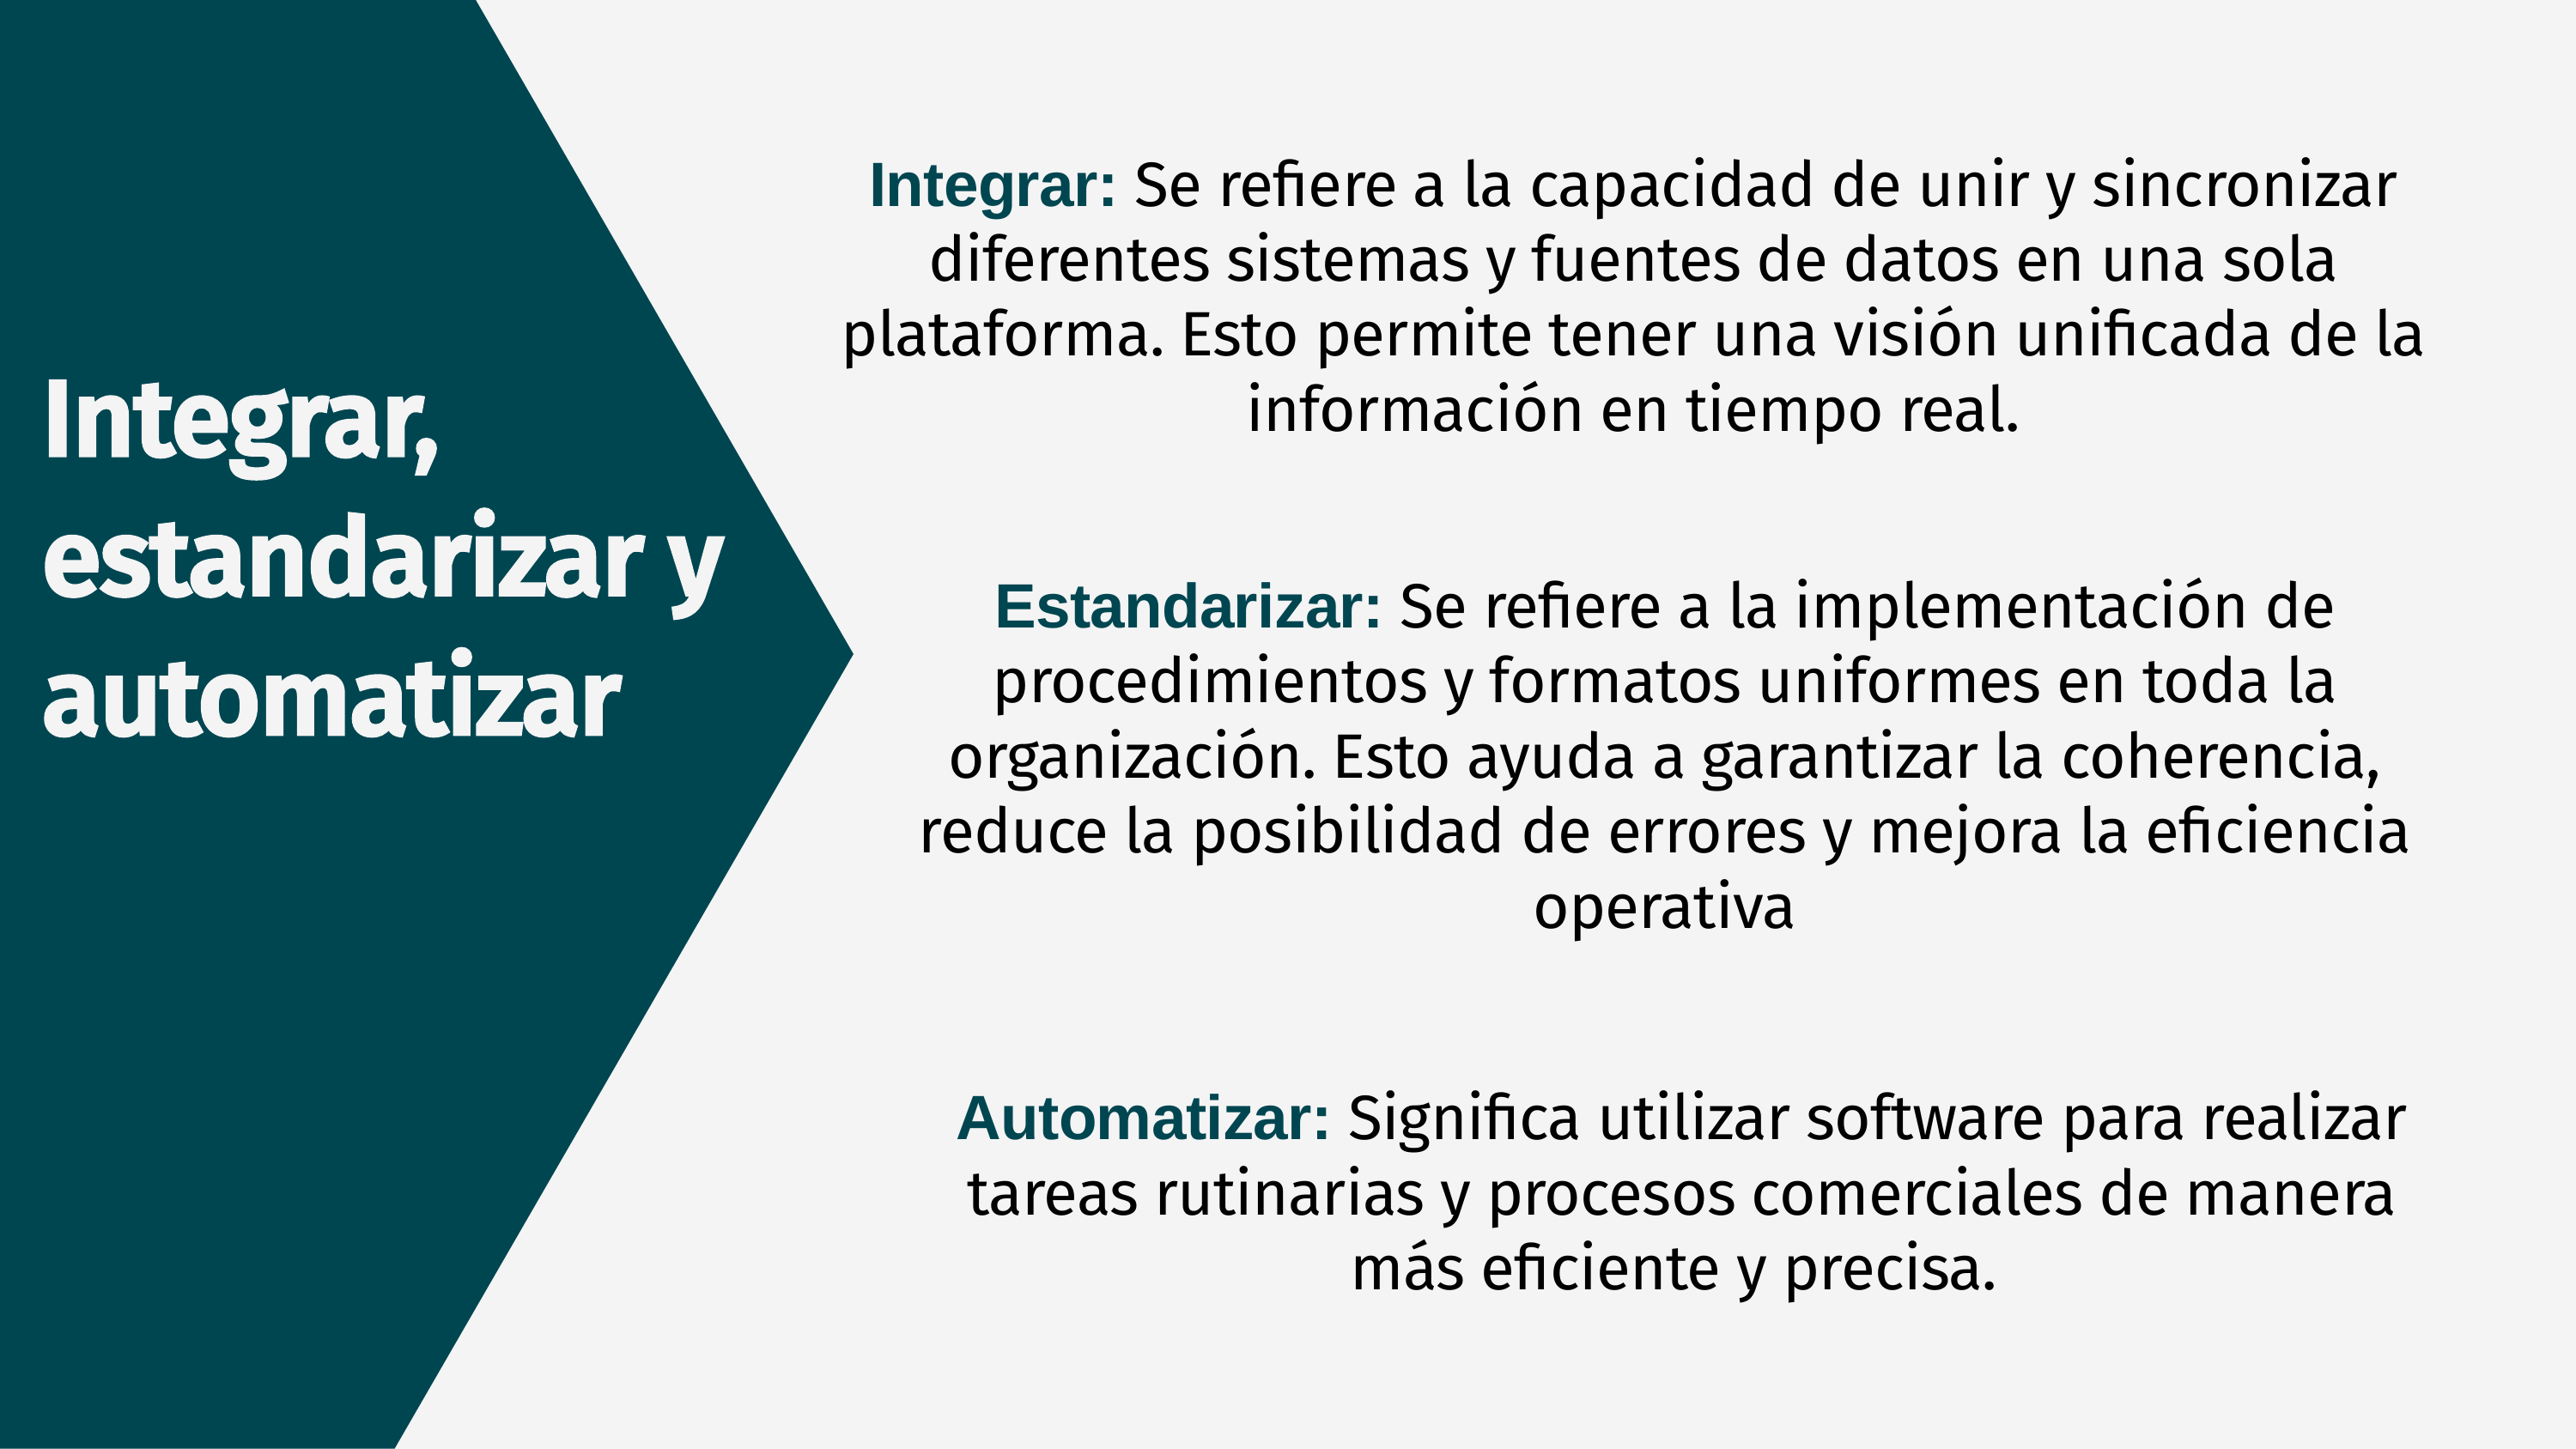

Integrar: Se refiere a la capacidad de unir y sincronizar diferentes sistemas y fuentes de datos en una sola plataforma. Esto permite tener una visión unificada de la información en tiempo real.
Integrar, estandarizar y automatizar
Estandarizar: Se refiere a la implementación de procedimientos y formatos uniformes en toda la organización. Esto ayuda a garantizar la coherencia, reduce la posibilidad de errores y mejora la eficiencia operativa
Automatizar: Significa utilizar software para realizar tareas rutinarias y procesos comerciales de manera más eficiente y precisa.